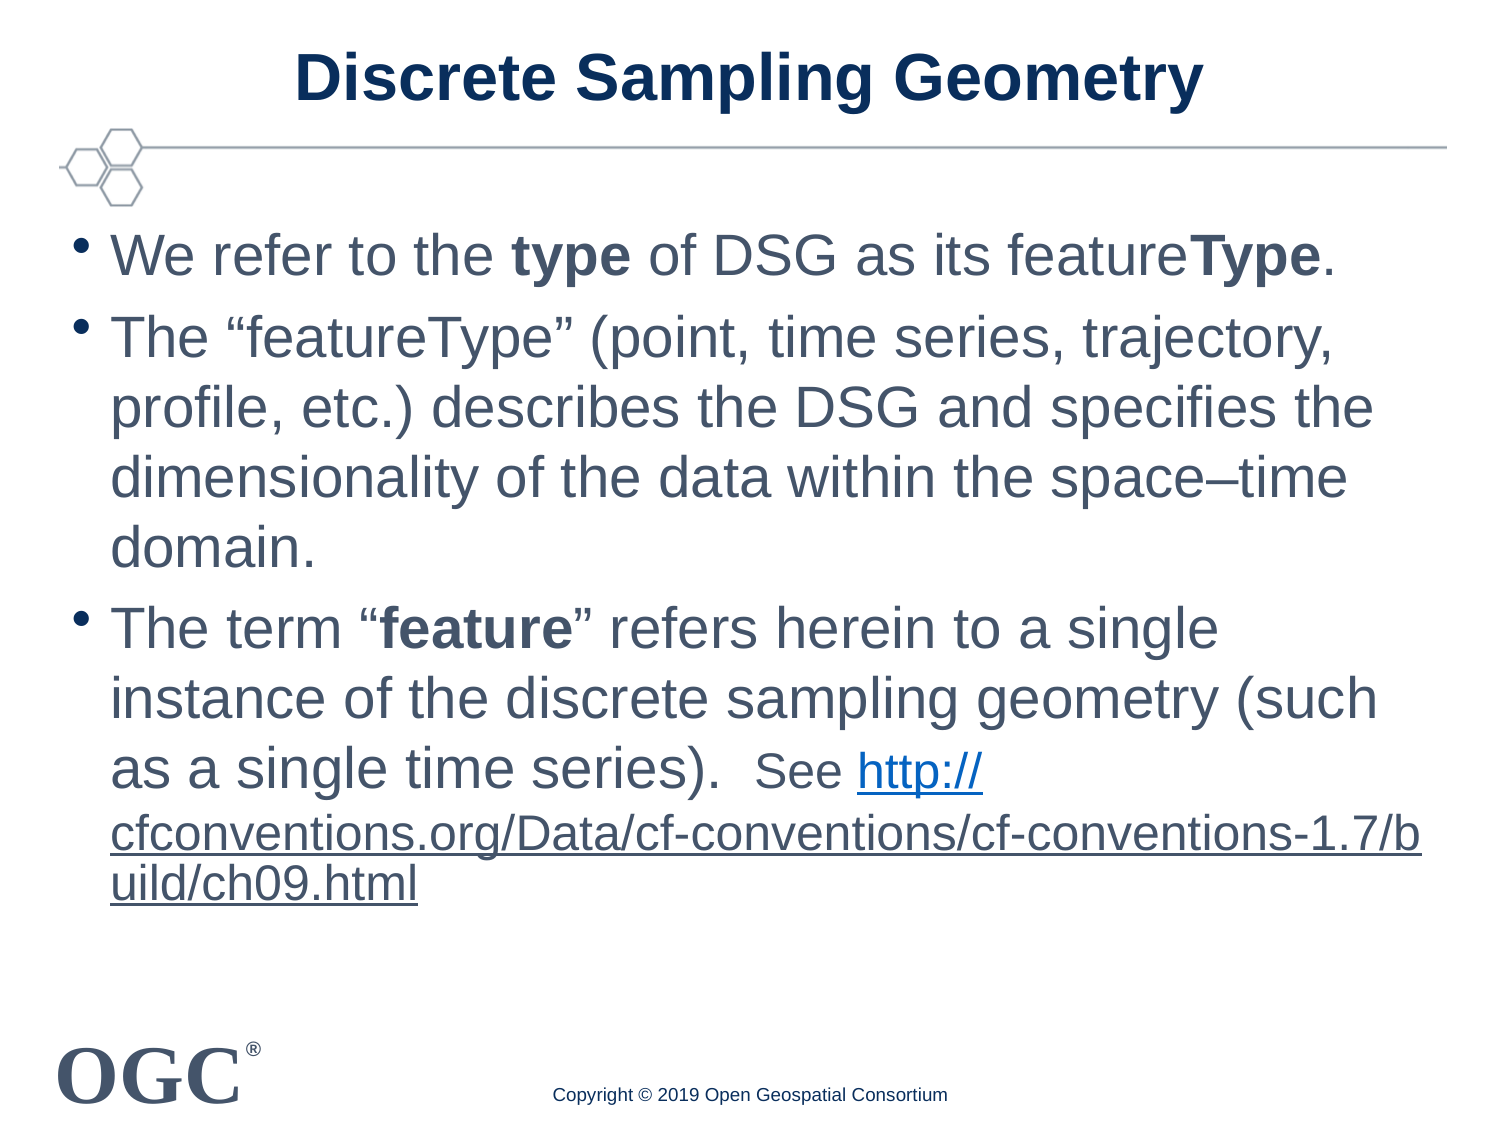

# Discrete Sampling Geometry
We refer to the type of DSG as its featureType.
The “featureType” (point, time series, trajectory, proﬁle, etc.) describes the DSG and speciﬁes the dimensionality of the data within the space–time domain.
The term “feature” refers herein to a single instance of the discrete sampling geometry (such as a single time series).  See http://cfconventions.org/Data/cf-conventions/cf-conventions-1.7/build/ch09.html

Copyright © 2019 Open Geospatial Consortium